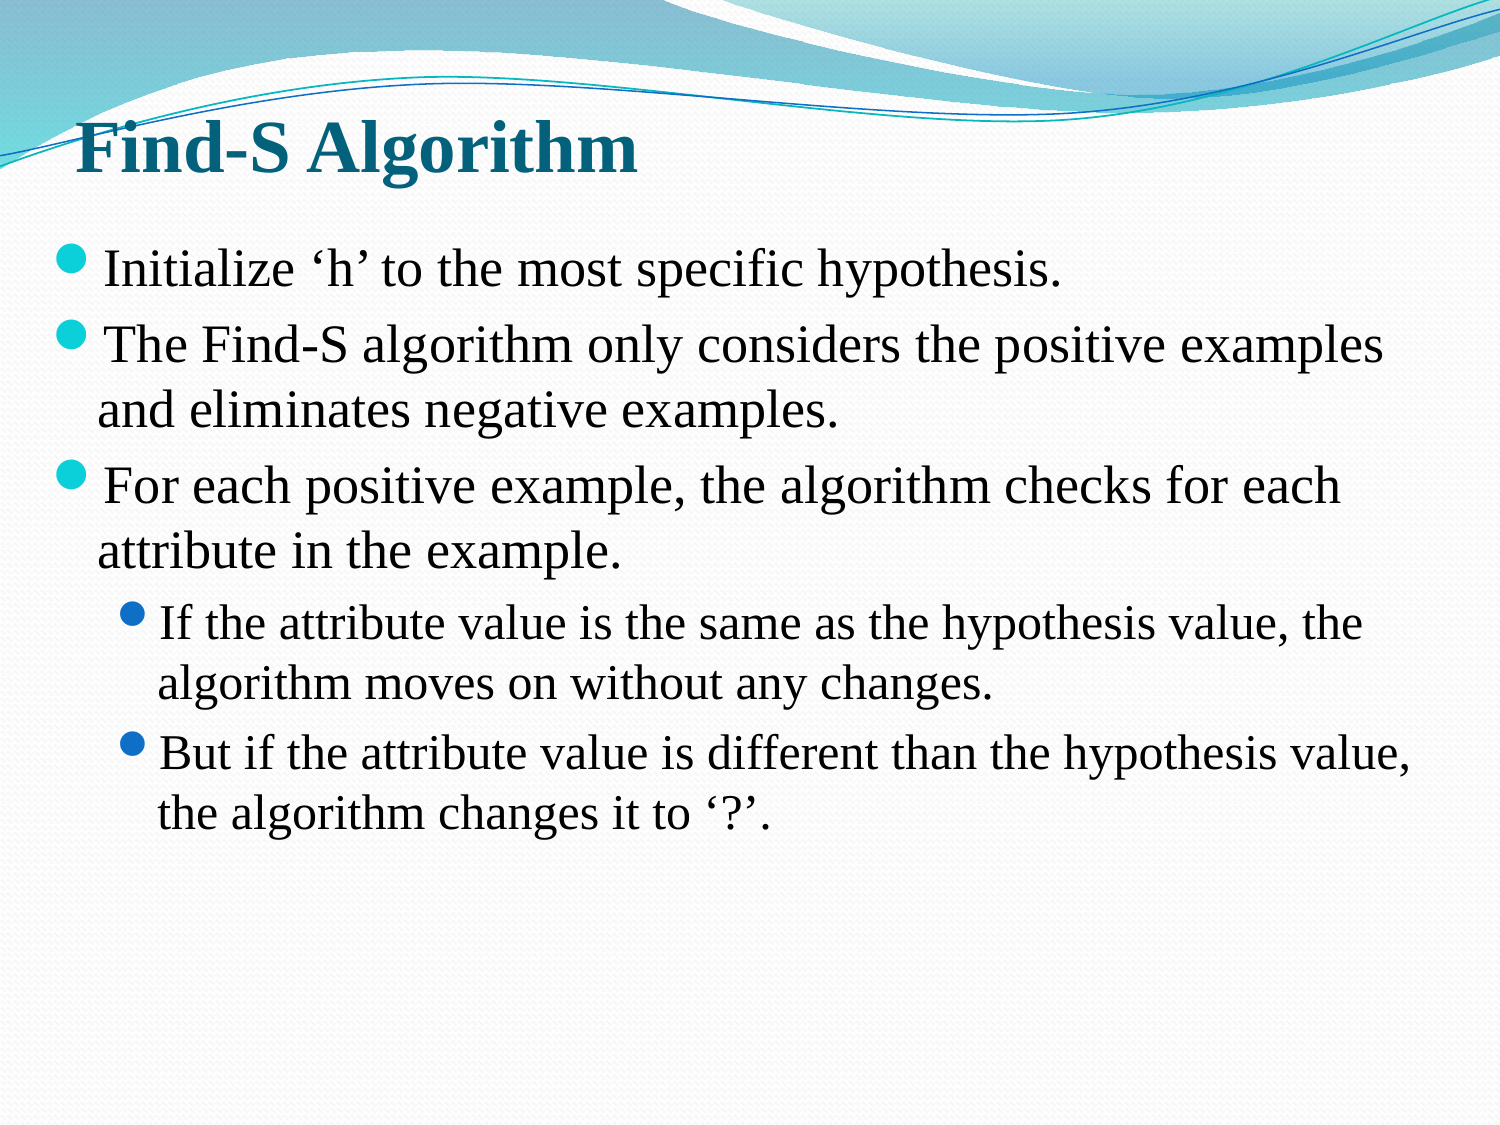

# Find-S Algorithm
Initialize ‘h’ to the most specific hypothesis.
The Find-S algorithm only considers the positive examples and eliminates negative examples.
For each positive example, the algorithm checks for each attribute in the example.
If the attribute value is the same as the hypothesis value, the algorithm moves on without any changes.
But if the attribute value is different than the hypothesis value, the algorithm changes it to ‘?’.